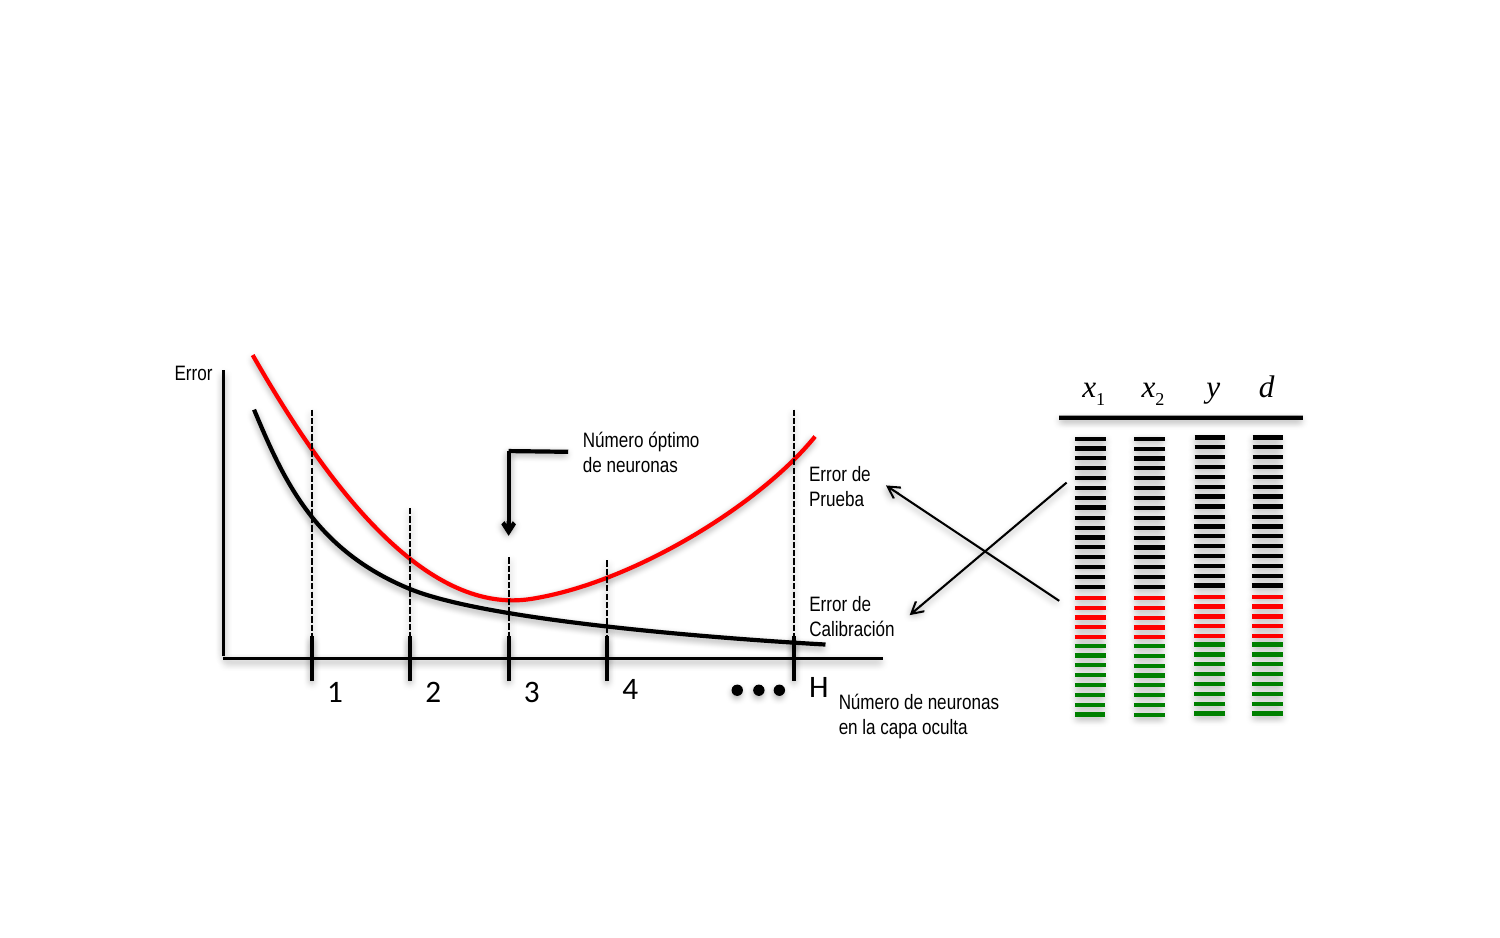

Error

x1
x2
y
d

Número óptimo
de neuronas
Error de
Prueba
Error de
Calibración
H
4
1
2
3
Número de neuronas
en la capa oculta